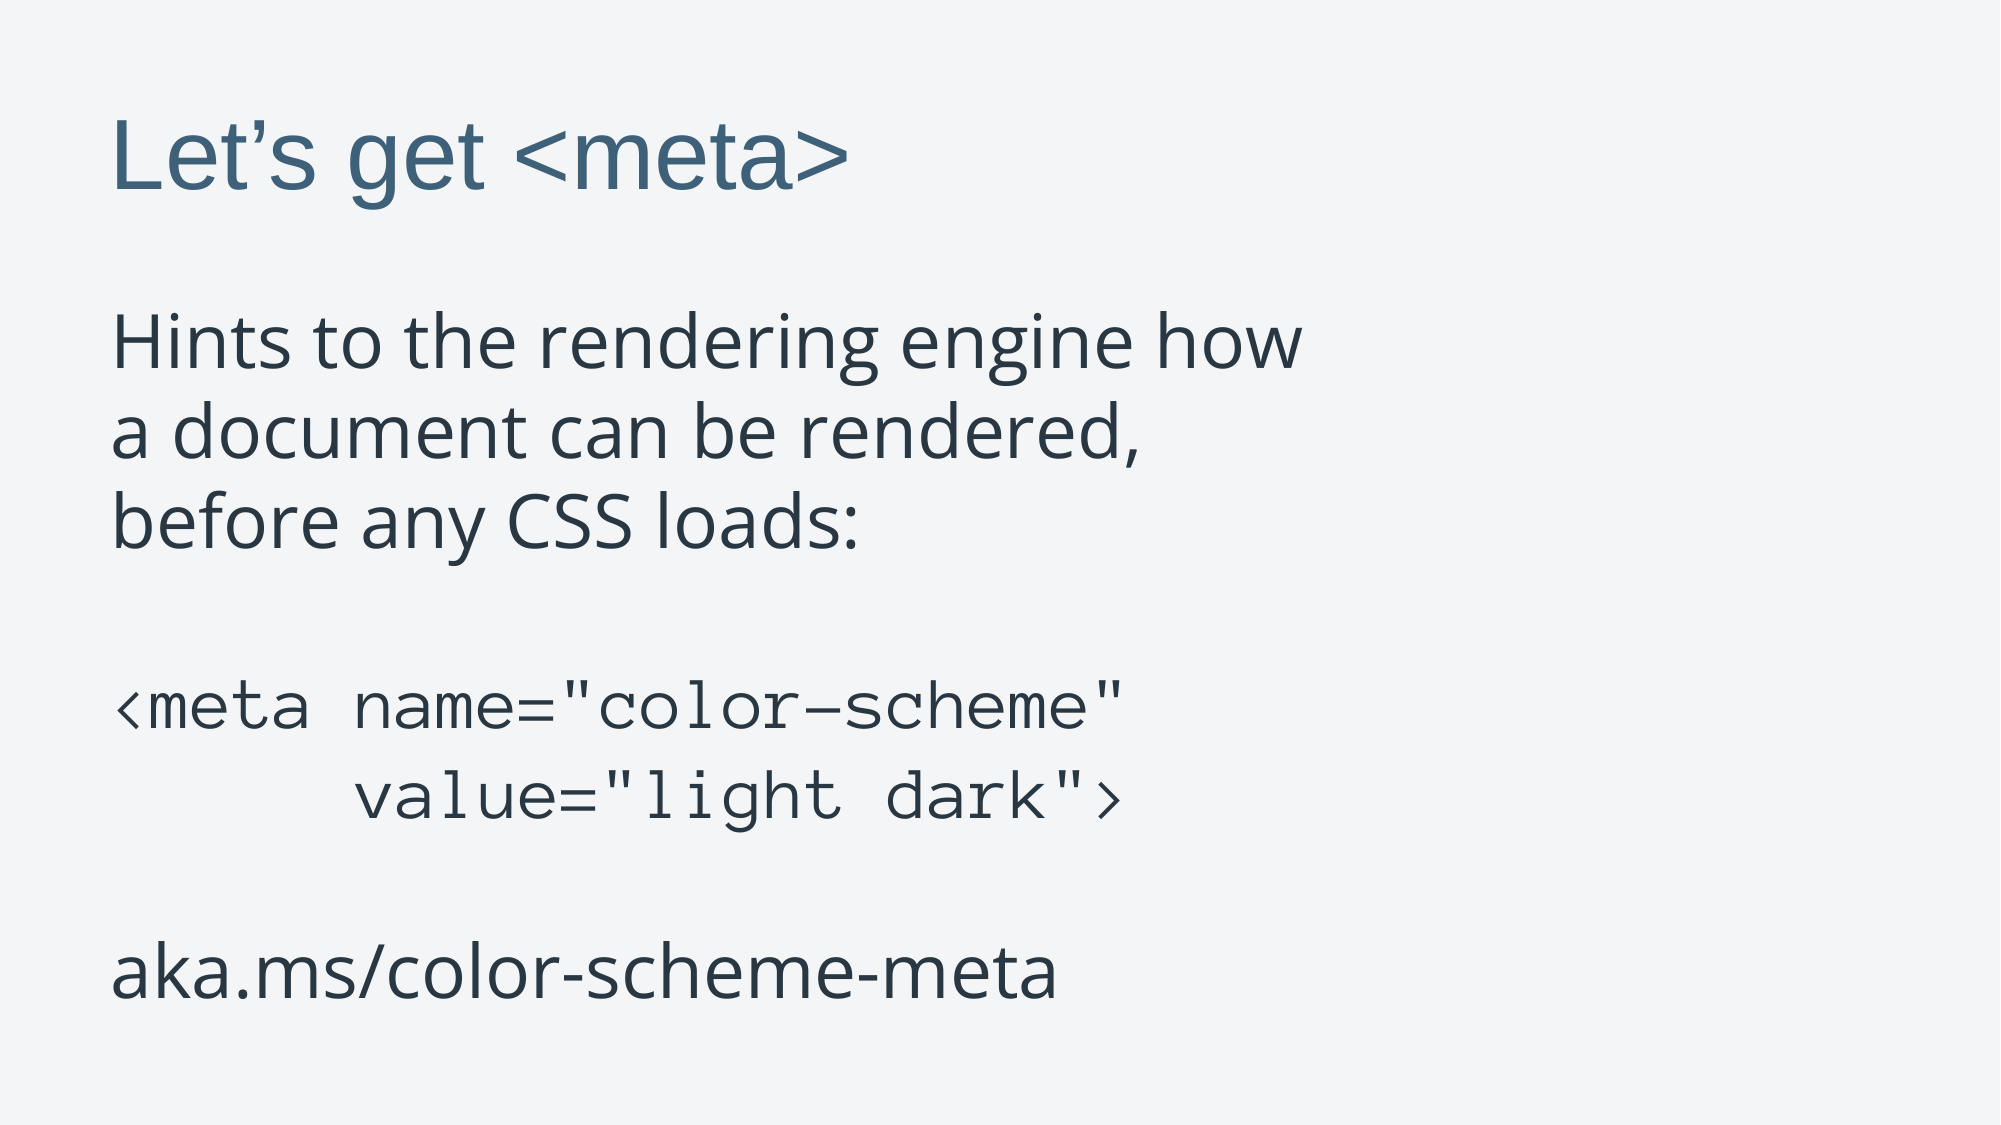

# Let’s get <meta>
Hints to the rendering engine how a document can be rendered, before any CSS loads:

<meta name="color-scheme"
      value="light dark">

aka.ms/color-scheme-meta